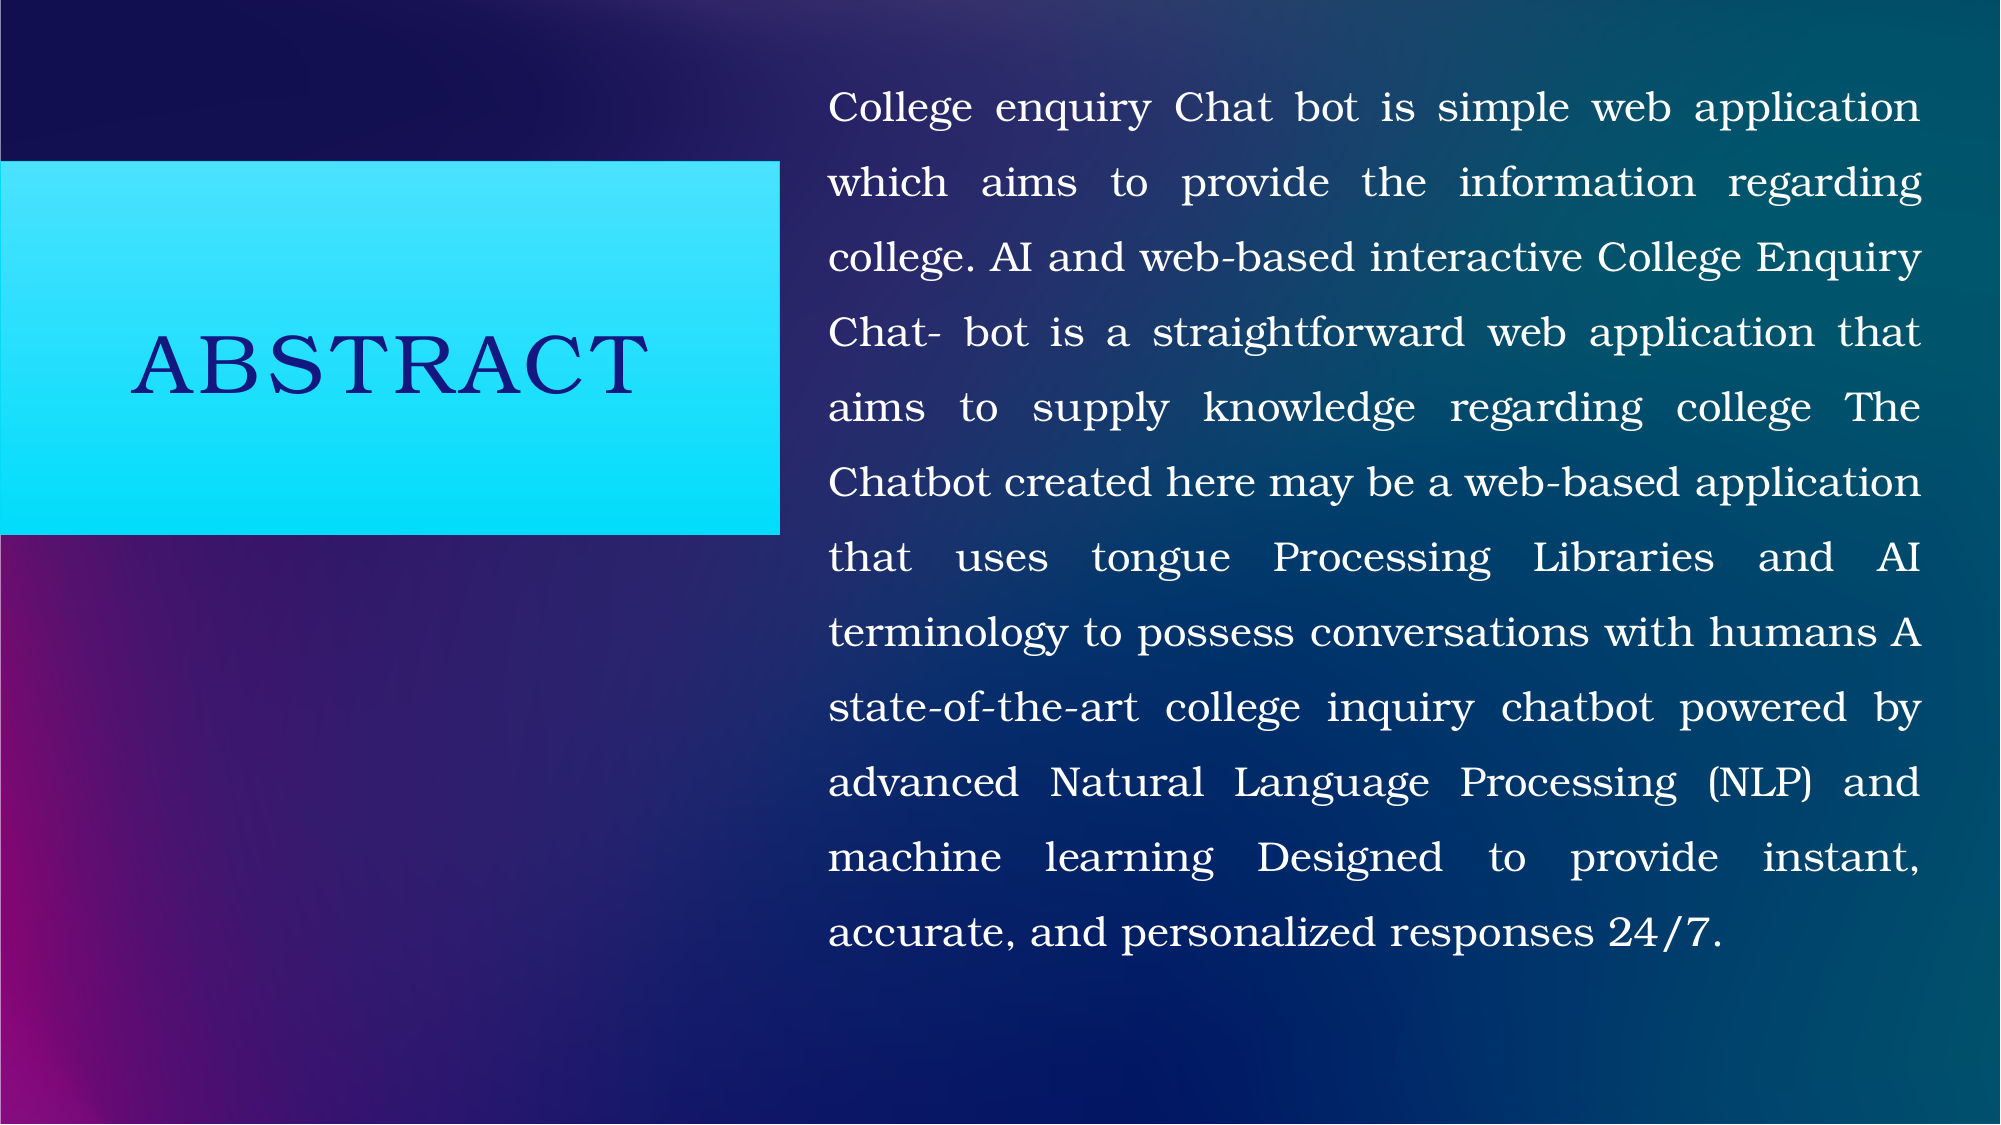

College enquiry Chat bot is simple web application which aims to provide the information regarding college. AI and web-based interactive College Enquiry Chat- bot is a straightforward web application that aims to supply knowledge regarding college The Chatbot created here may be a web-based application that uses tongue Processing Libraries and AI terminology to possess conversations with humans A state-of-the-art college inquiry chatbot powered by advanced Natural Language Processing (NLP) and machine learning Designed to provide instant, accurate, and personalized responses 24/7.

# ABSTRACT